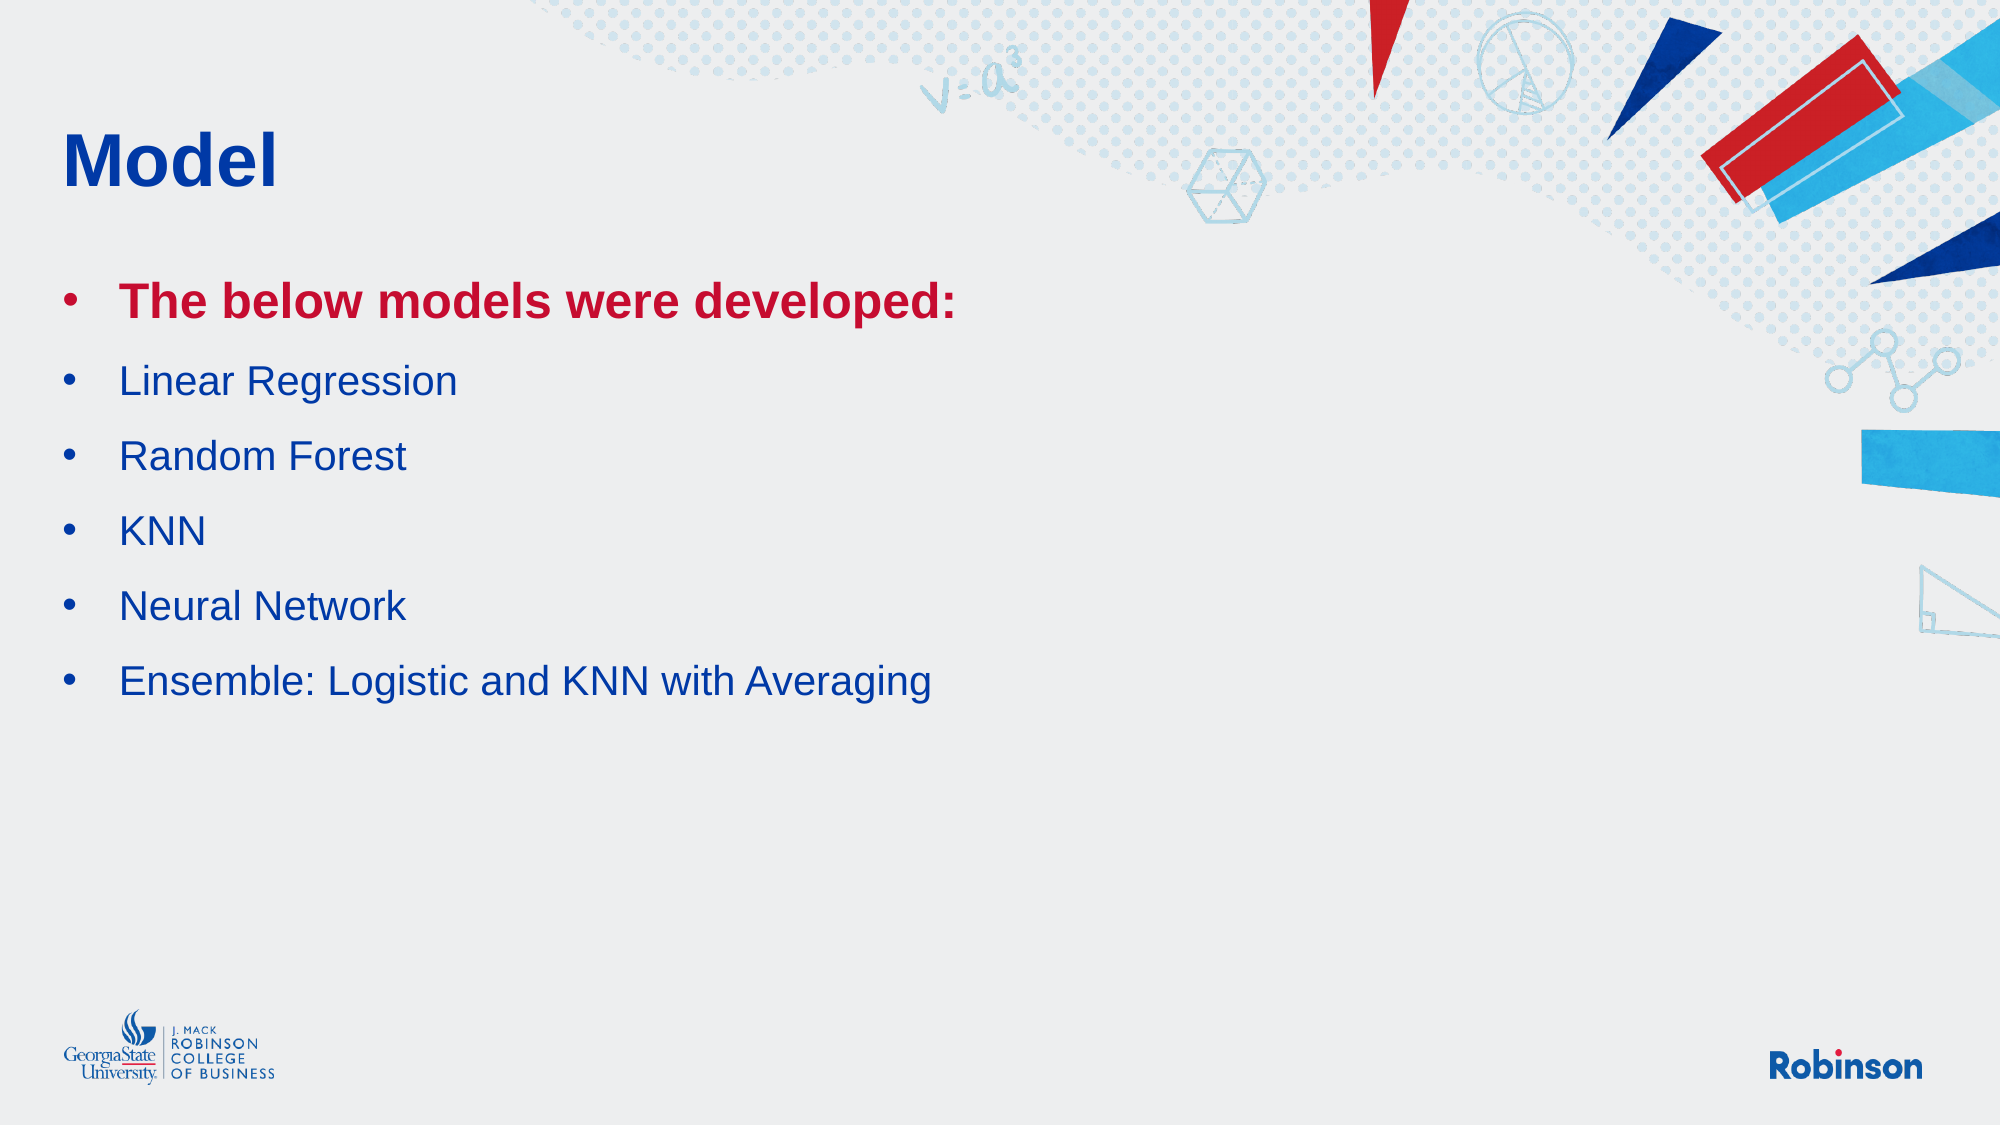

# Model
The below models were developed:
Linear Regression
Random Forest
KNN
Neural Network
Ensemble: Logistic and KNN with Averaging